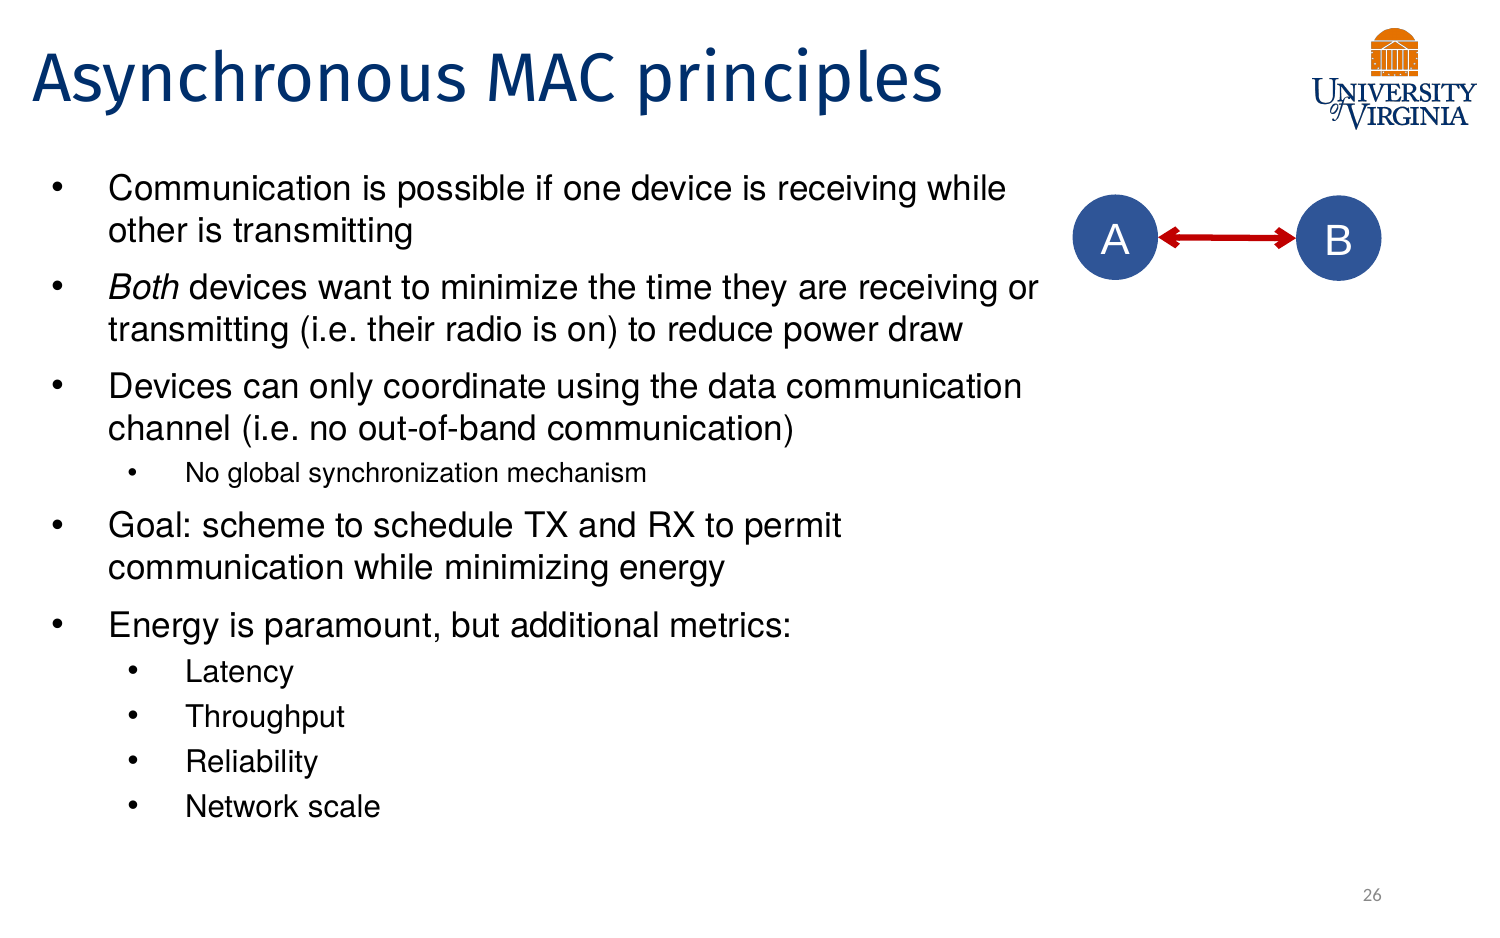

# Asynchronous MAC principles
Communication is possible if one device is receiving while other is transmitting
Both devices want to minimize the time they are receiving or transmitting (i.e. their radio is on) to reduce power draw
Devices can only coordinate using the data communication channel (i.e. no out-of-band communication)
No global synchronization mechanism
Goal: scheme to schedule TX and RX to permit communication while minimizing energy
Energy is paramount, but additional metrics:
Latency
Throughput
Reliability
Network scale
A
B
26